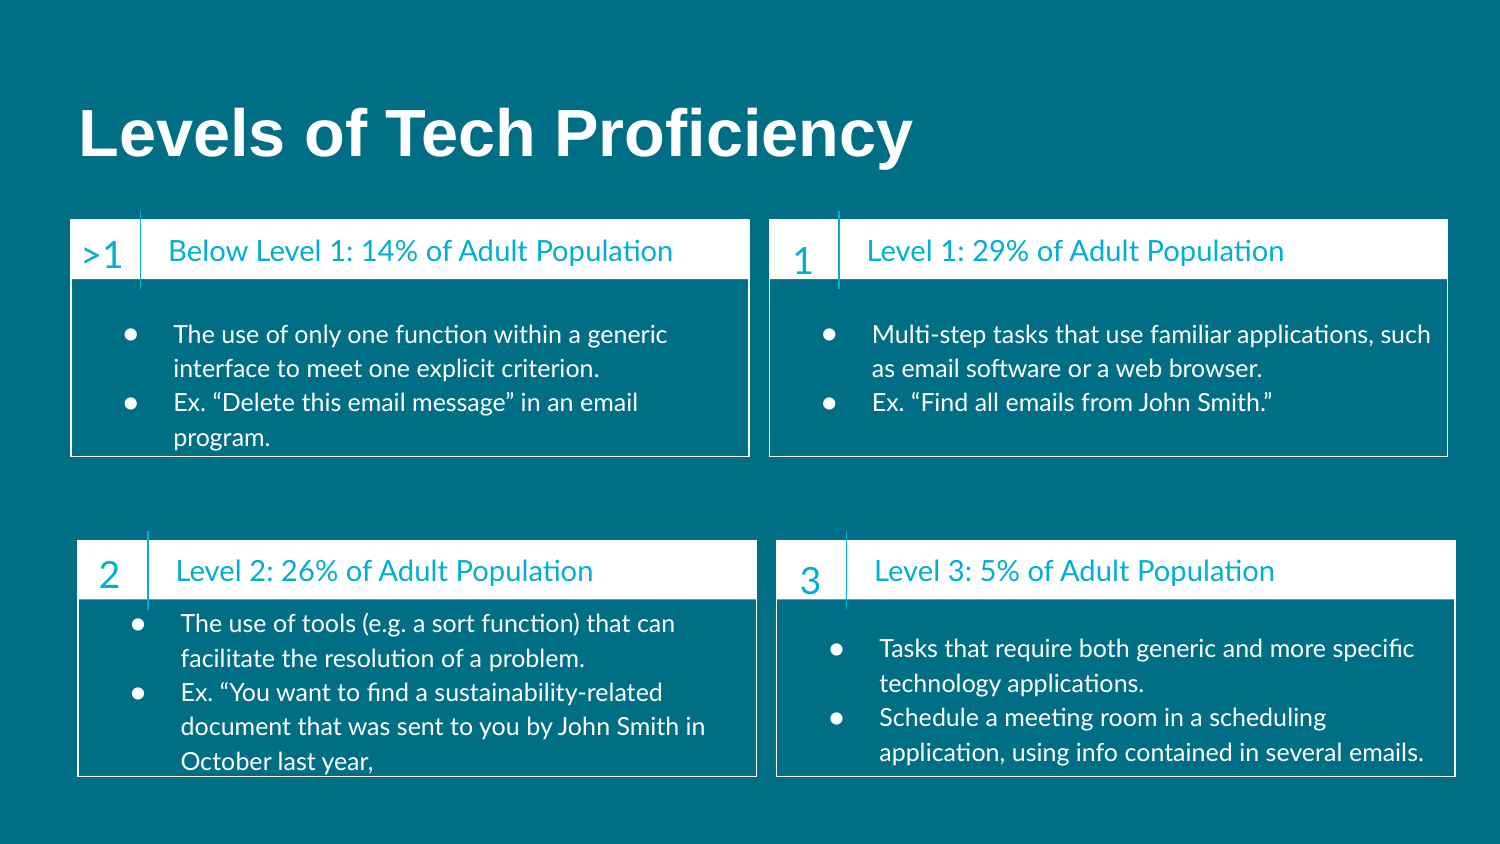

Levels of Tech Proficiency
Below Level 1: 14% of Adult Population
Level 1: 29% of Adult Population
>1
1

The use of only one function within a generic interface to meet one explicit criterion.
Ex. “Delete this email message” in an email program.
Multi-step tasks that use familiar applications, such as email software or a web browser.
Ex. “Find all emails from John Smith.”
Level 2: 26% of Adult Population
Level 3: 5% of Adult Population
2
3

The use of tools (e.g. a sort function) that can facilitate the resolution of a problem.
Ex. “You want to find a sustainability-related document that was sent to you by John Smith in October last year,
Tasks that require both generic and more specific technology applications.
Schedule a meeting room in a scheduling application, using info contained in several emails.